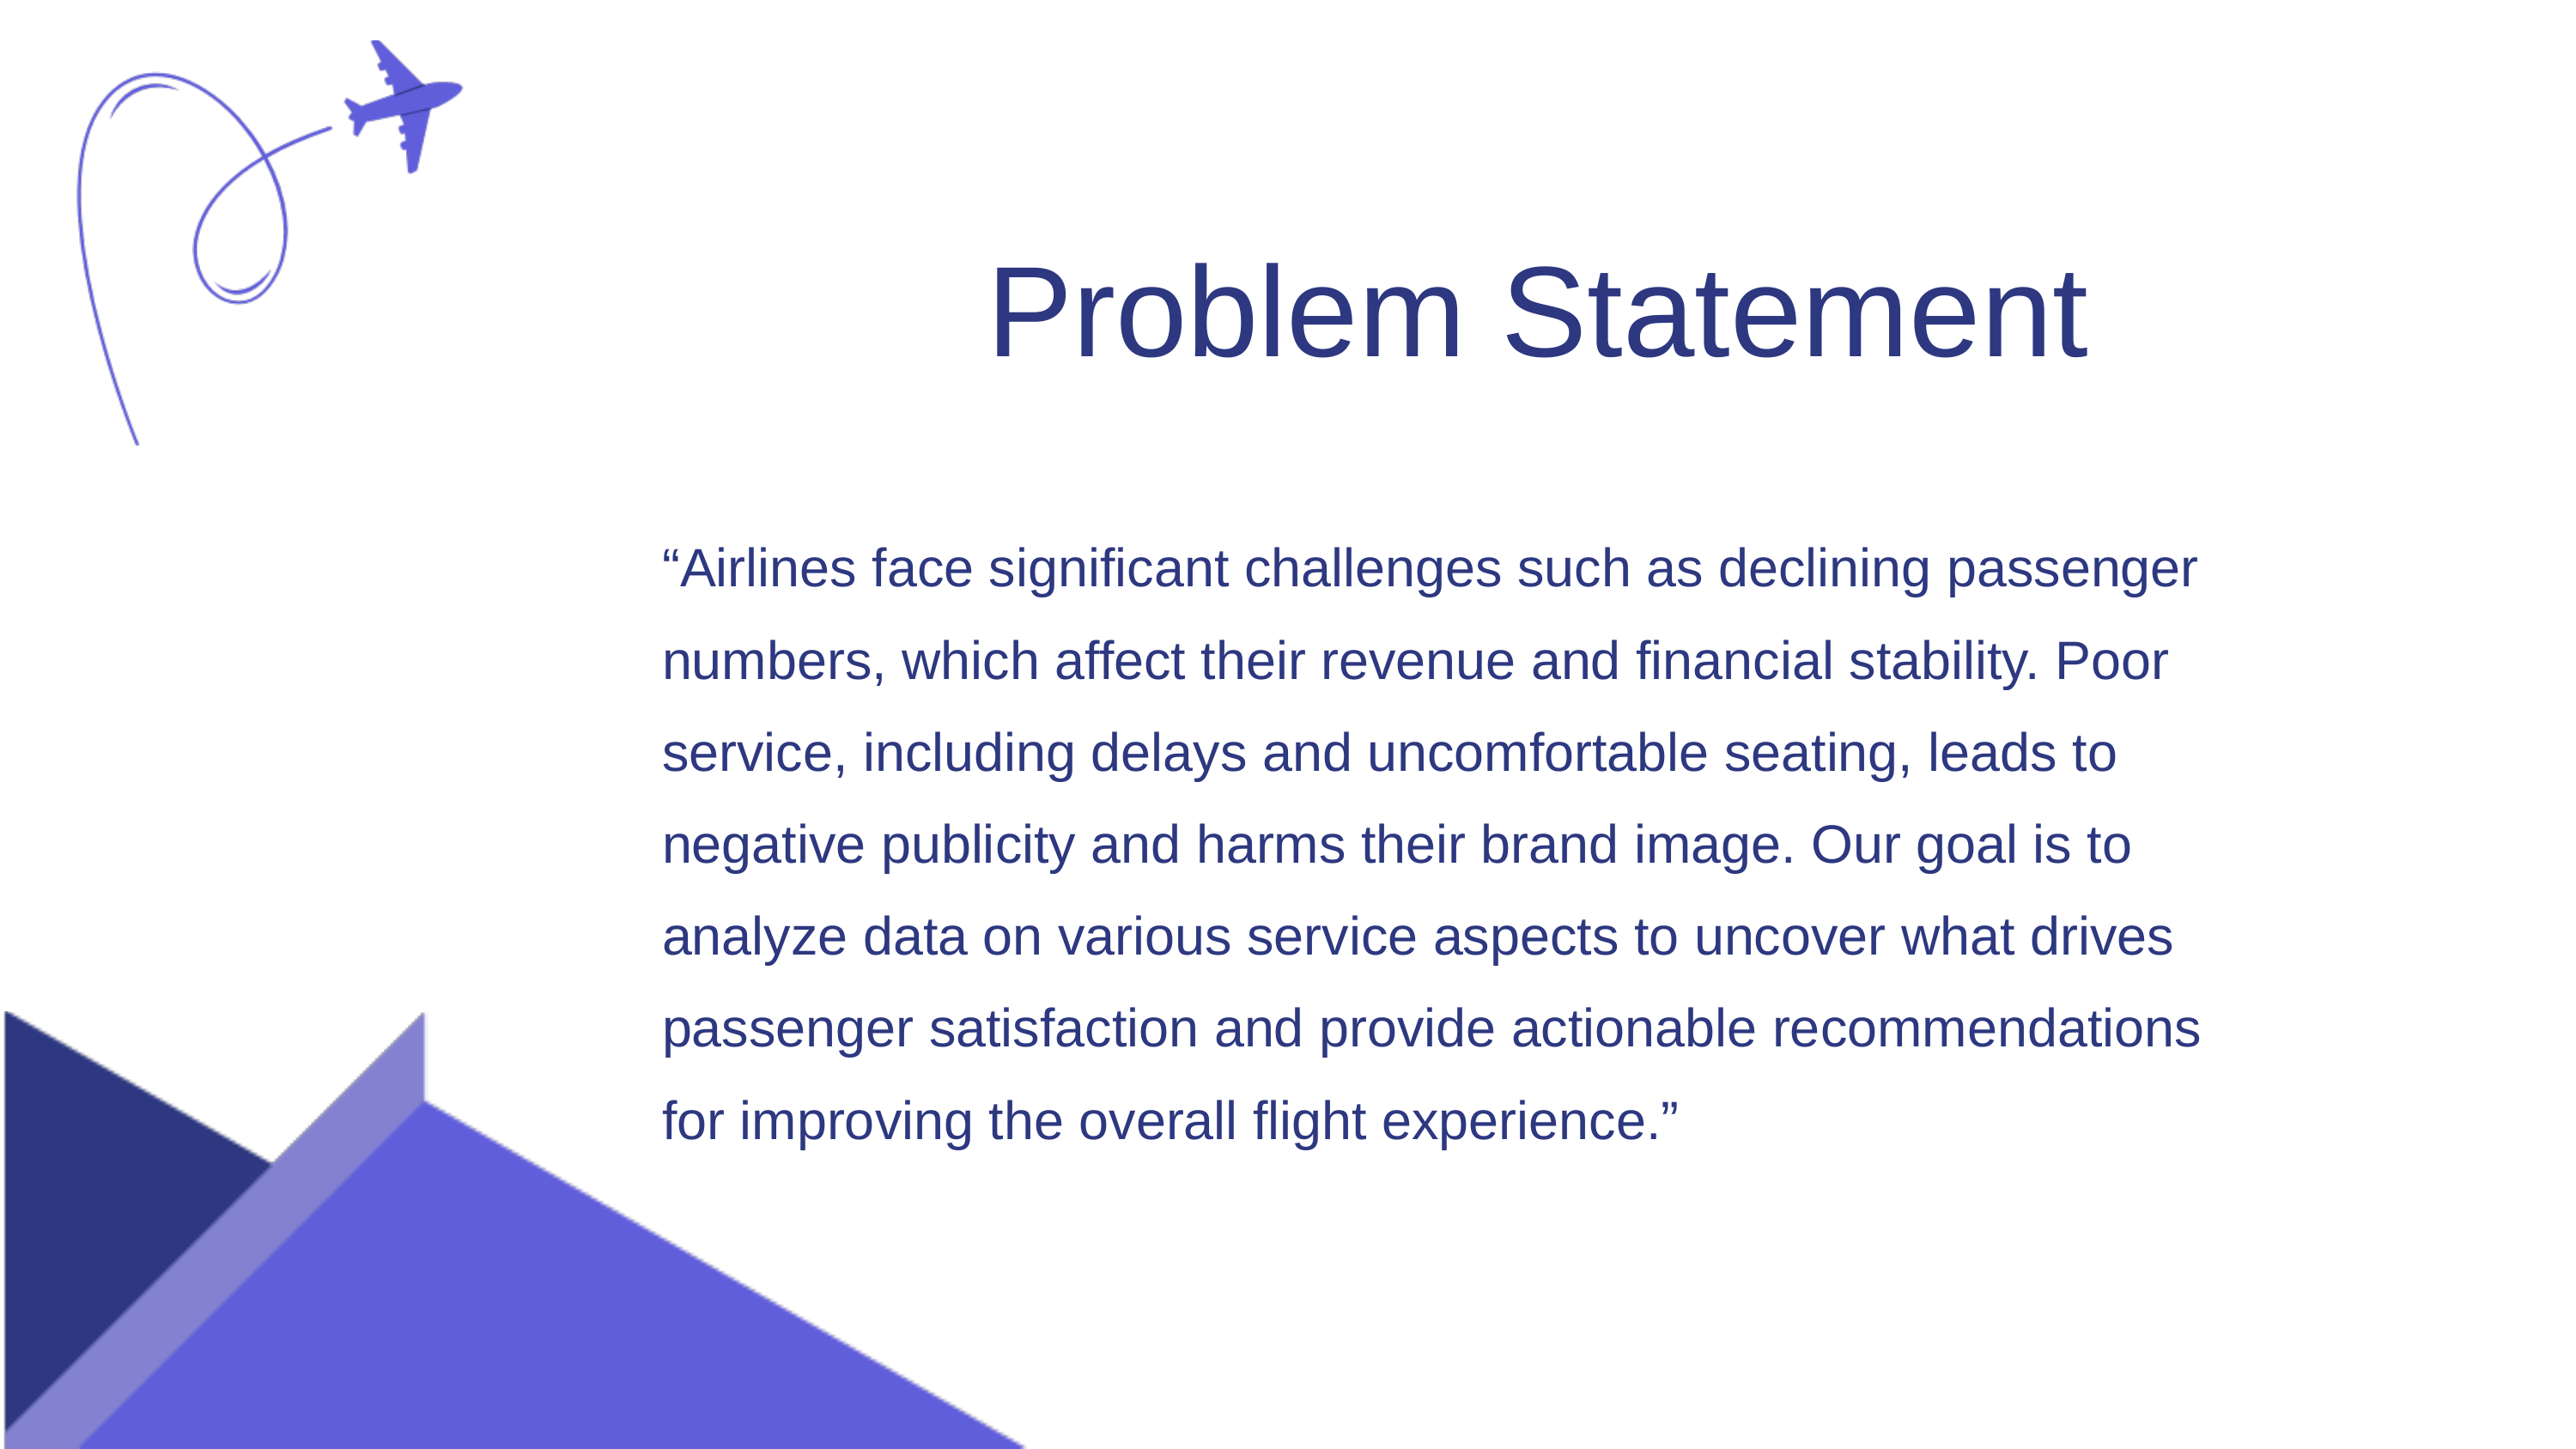

Problem Statement
“Airlines face significant challenges such as declining passenger numbers, which affect their revenue and financial stability. Poor service, including delays and uncomfortable seating, leads to negative publicity and harms their brand image. Our goal is to analyze data on various service aspects to uncover what drives passenger satisfaction and provide actionable recommendations for improving the overall flight experience.”